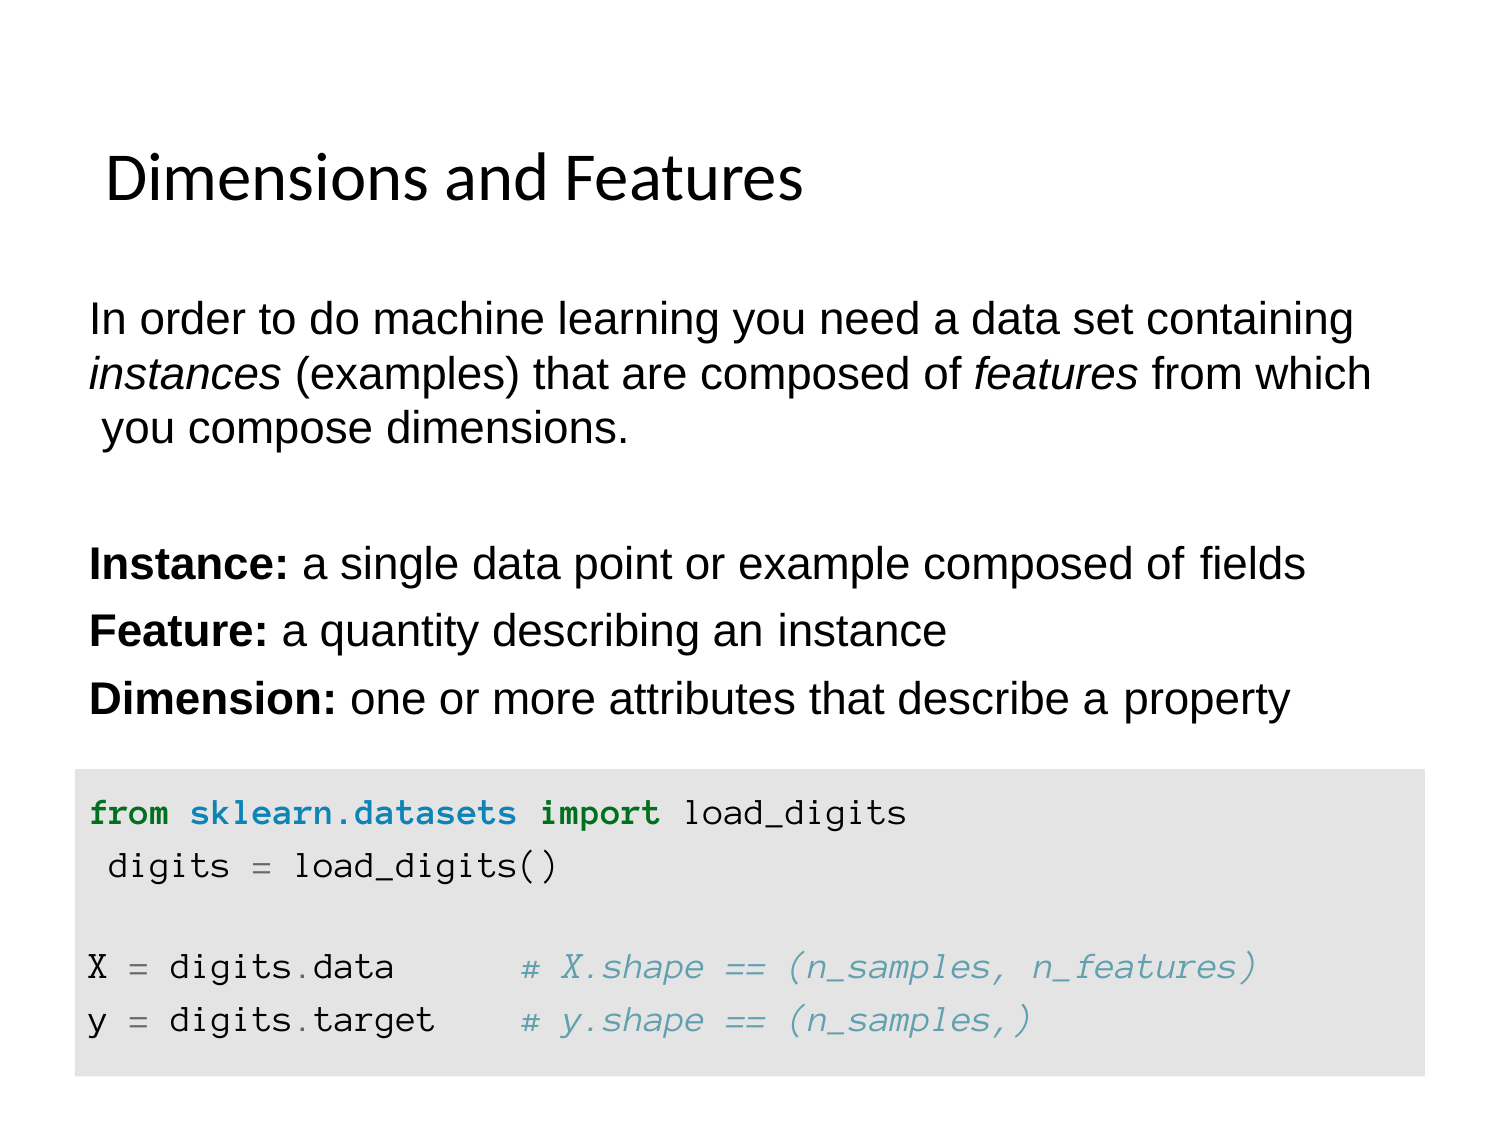

# Dimensions and Features
In order to do machine learning you need a data set containing  instances (examples) that are composed of features from which  you compose dimensions.

Instance: a single data point or example composed of fields
Feature: a quantity describing an instance
Dimension: one or more attributes that describe a property

from sklearn.datasets import load_digits  digits = load_digits()

X = digits.data
y = digits.target
# X.shape == (n_samples, n_features)
# y.shape == (n_samples,)